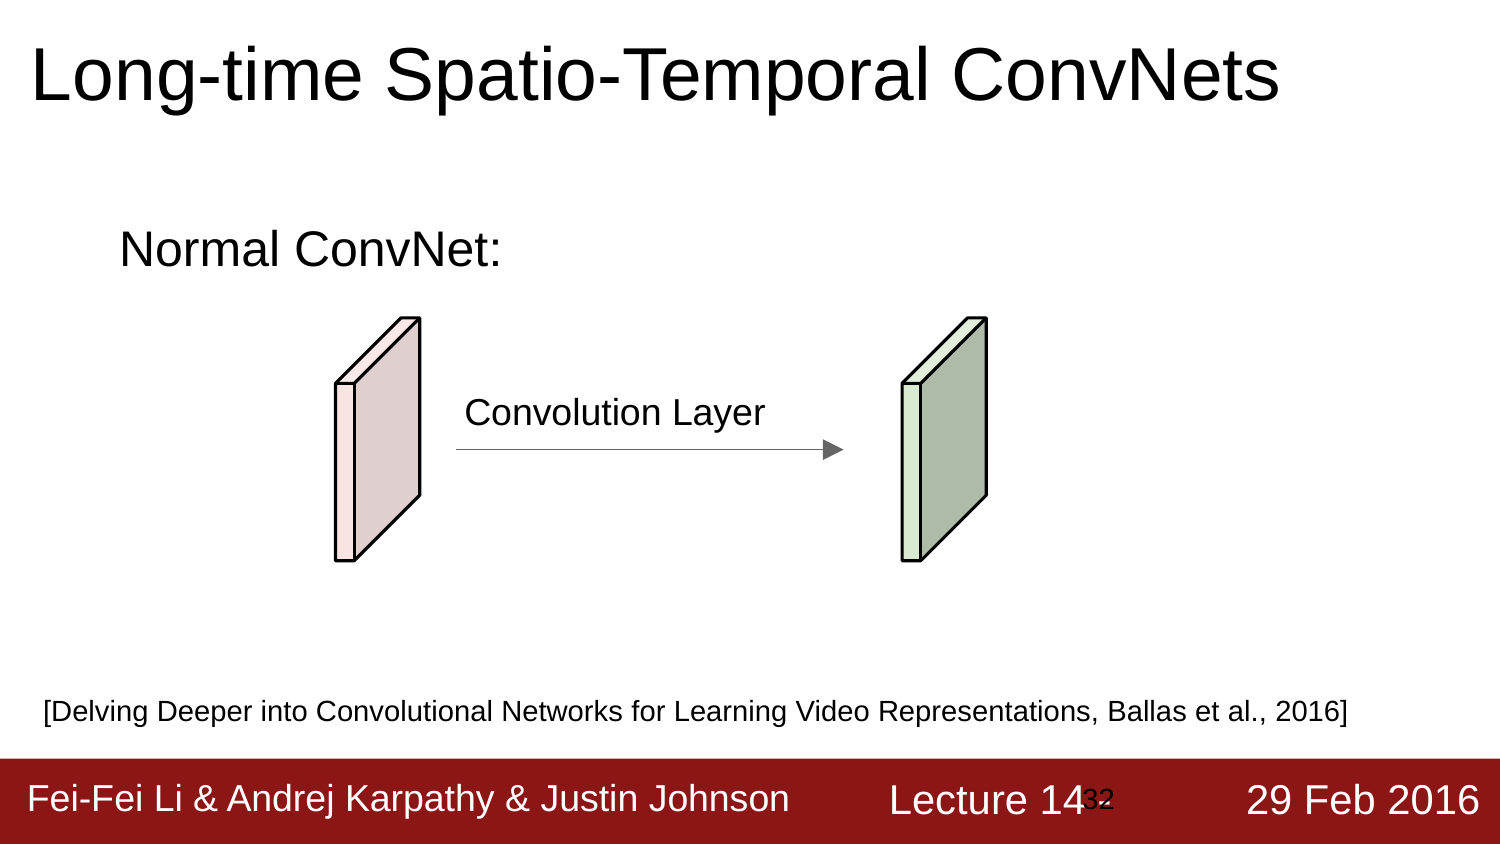

# Long-time Spatio-Temporal ConvNets
Normal ConvNet:

Convolution Layer
[Delving Deeper into Convolutional Networks for Learning Video Representations, Ballas et al., 2016]
32